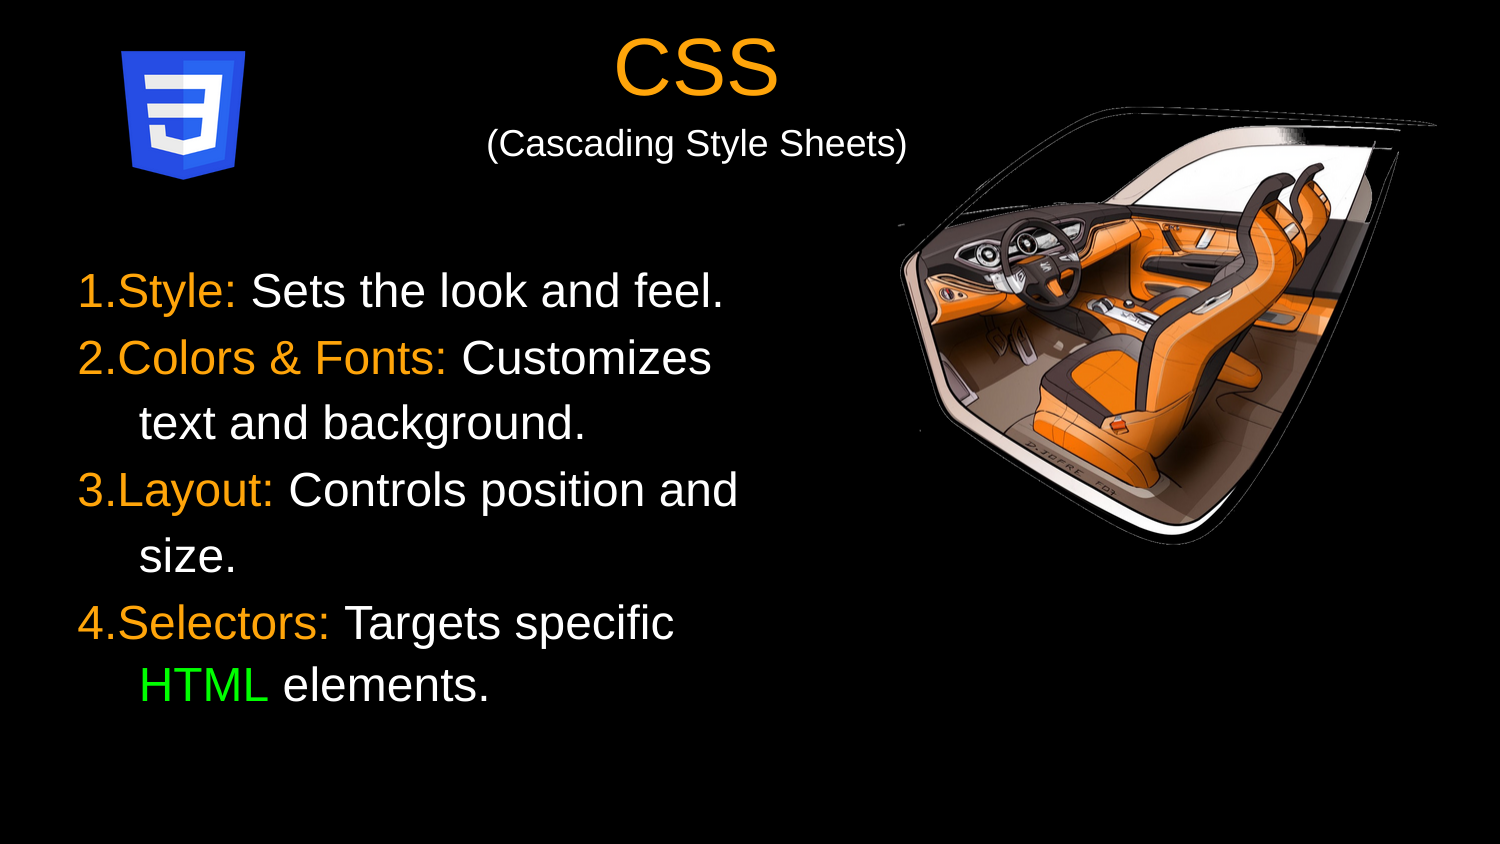

CSS
(Cascading Style Sheets)

1.Style: Sets the look and feel. 2.Colors & Fonts: Customizes
text and background.
3.Layout: Controls position and
size.
4.Selectors: Targets specific
HTML elements.